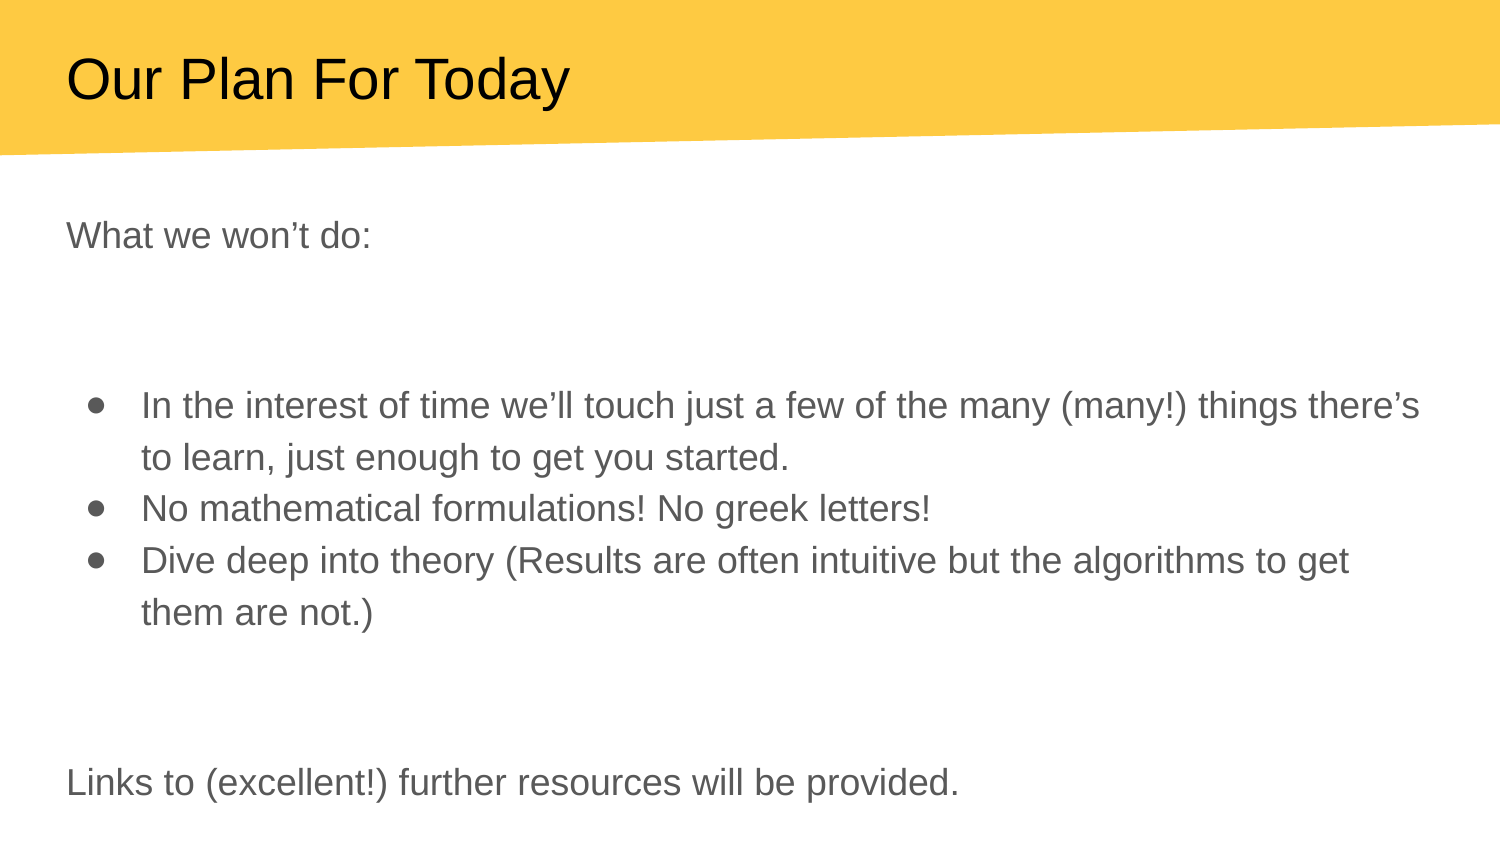

# Our Plan For Today

What we won’t do:

In the interest of time we’ll touch just a few of the many (many!) things there’s to learn, just enough to get you started.
No mathematical formulations! No greek letters!
Dive deep into theory (Results are often intuitive but the algorithms to get them are not.)

Links to (excellent!) further resources will be provided.